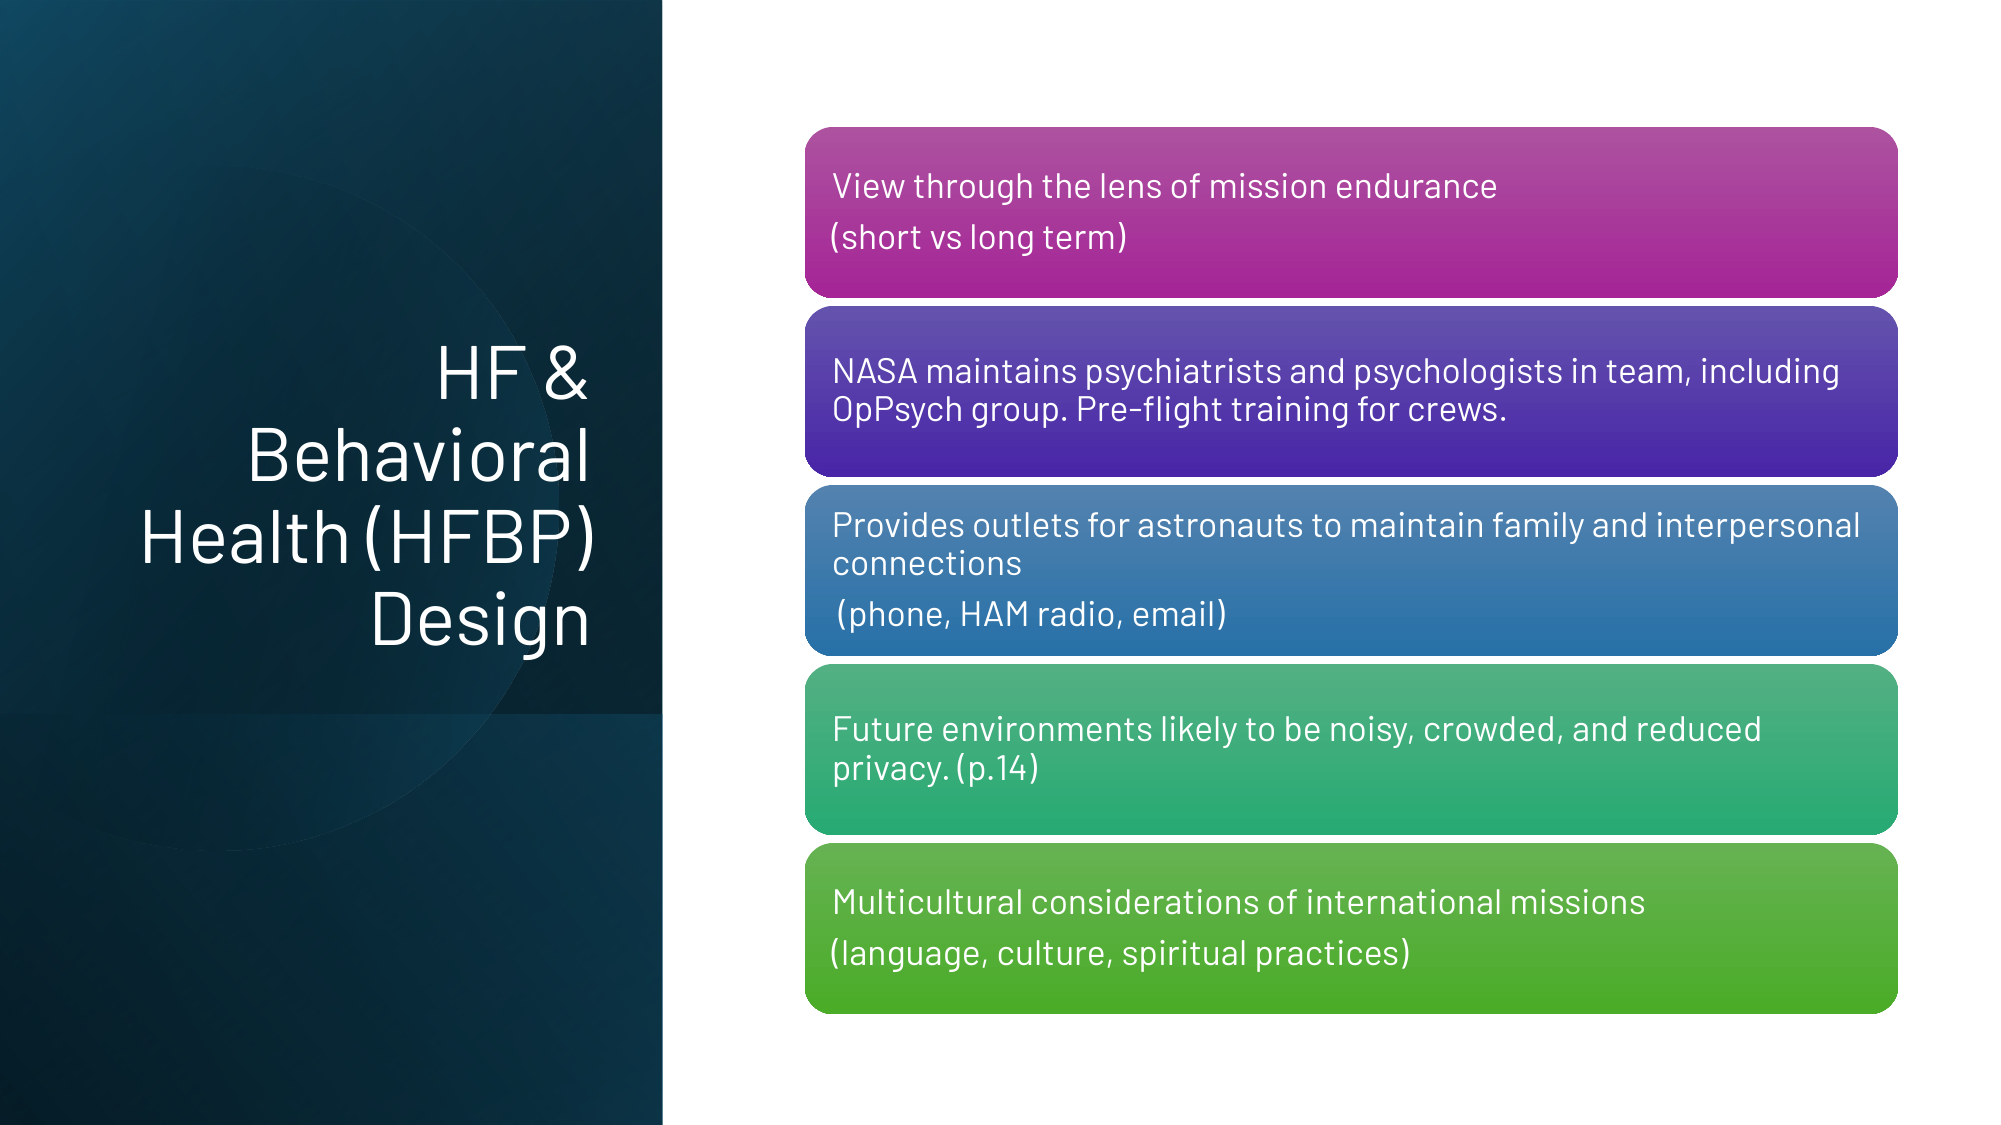

View through the lens of mission endurance
(short vs long term)
NASA maintains psychiatrists and psychologists in team, including OpPsych group. Pre-flight training for crews.
Provides outlets for astronauts to maintain family and interpersonal connections
 (phone, HAM radio, email)
Future environments likely to be noisy, crowded, and reduced privacy. (p.14)
Multicultural considerations of international missions
(language, culture, spiritual practices)

# HF & Behavioral Health (HFBP) Design